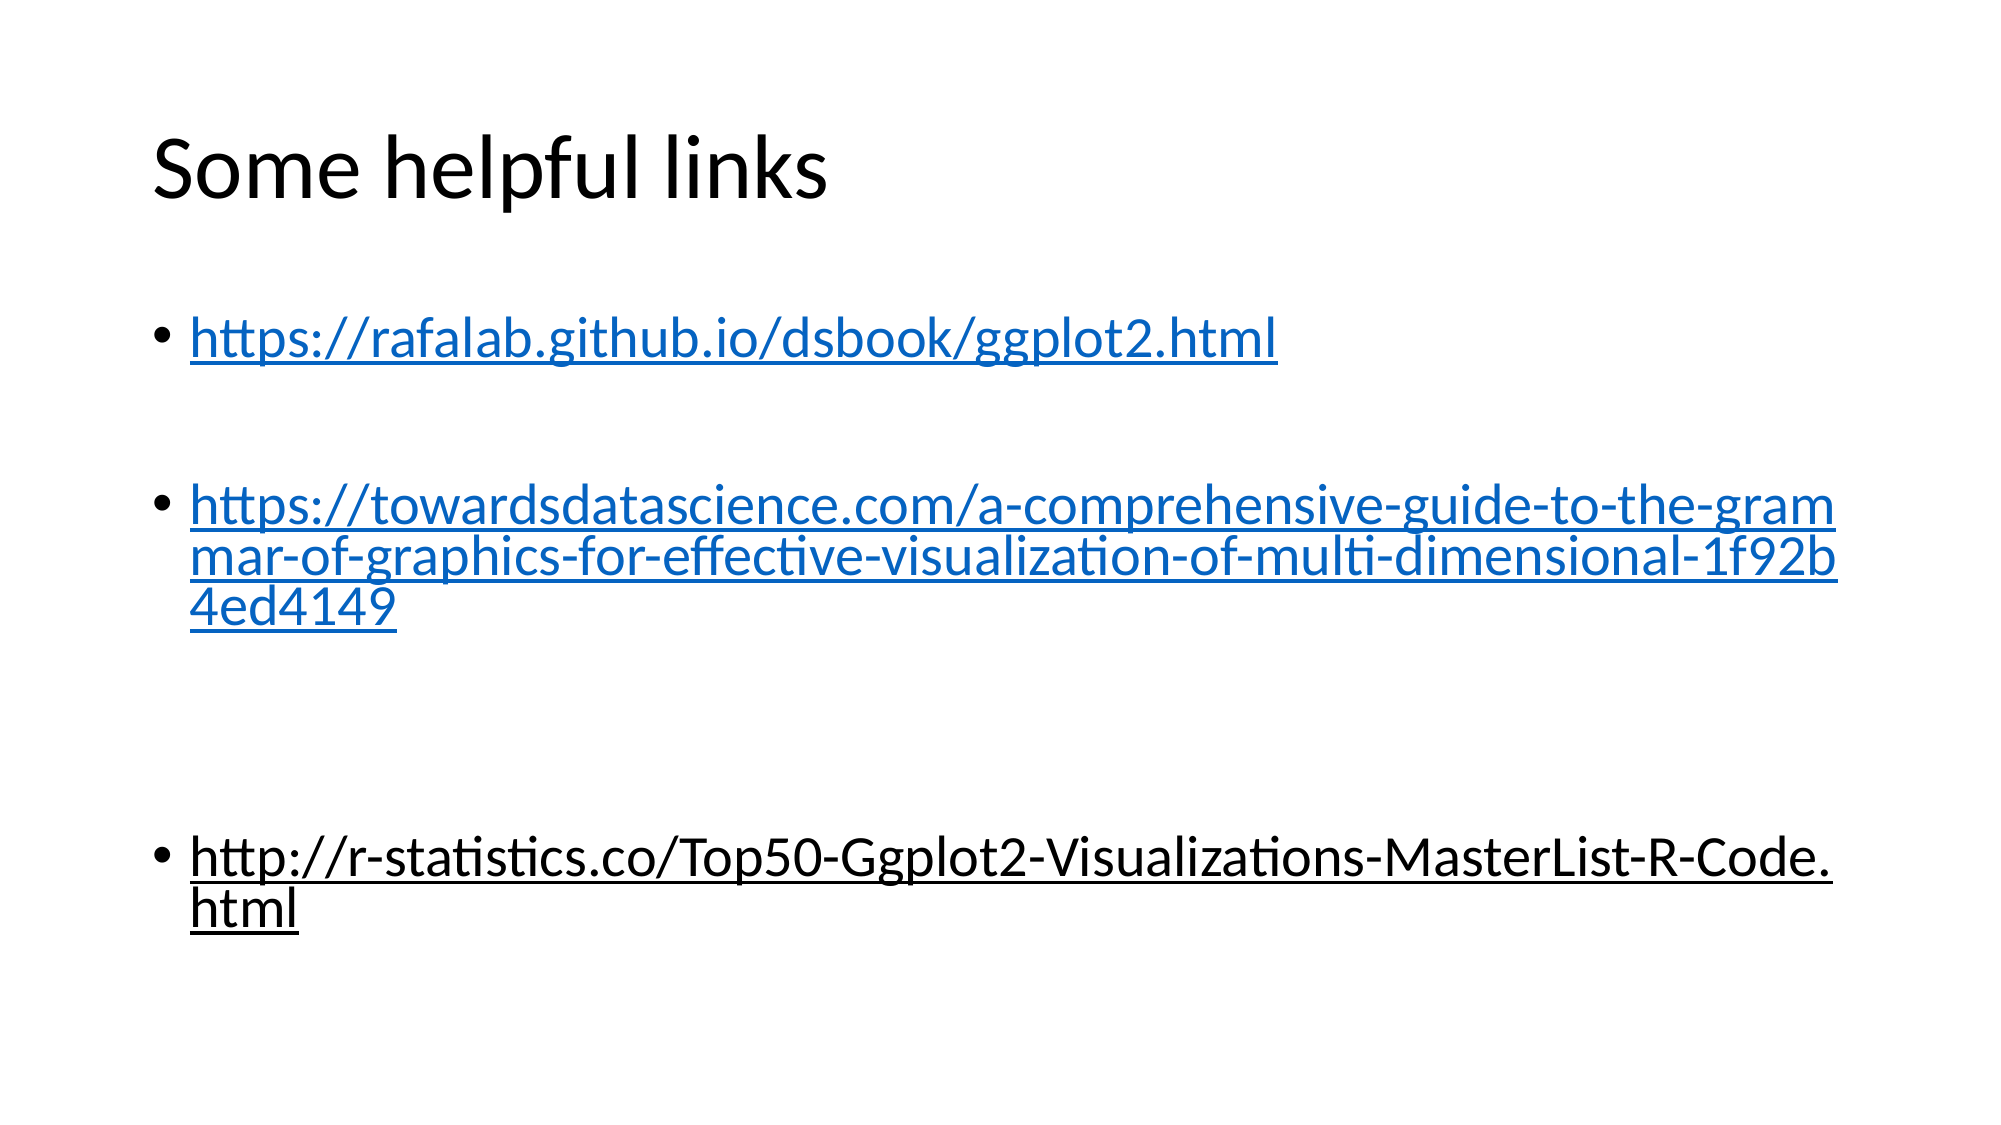

# Some helpful links
https://rafalab.github.io/dsbook/ggplot2.html

https://towardsdatascience.com/a-comprehensive-guide-to-the-grammar-of-graphics-for-effective-visualization-of-multi-dimensional-1f92b4ed4149

http://r-statistics.co/Top50-Ggplot2-Visualizations-MasterList-R-Code.html